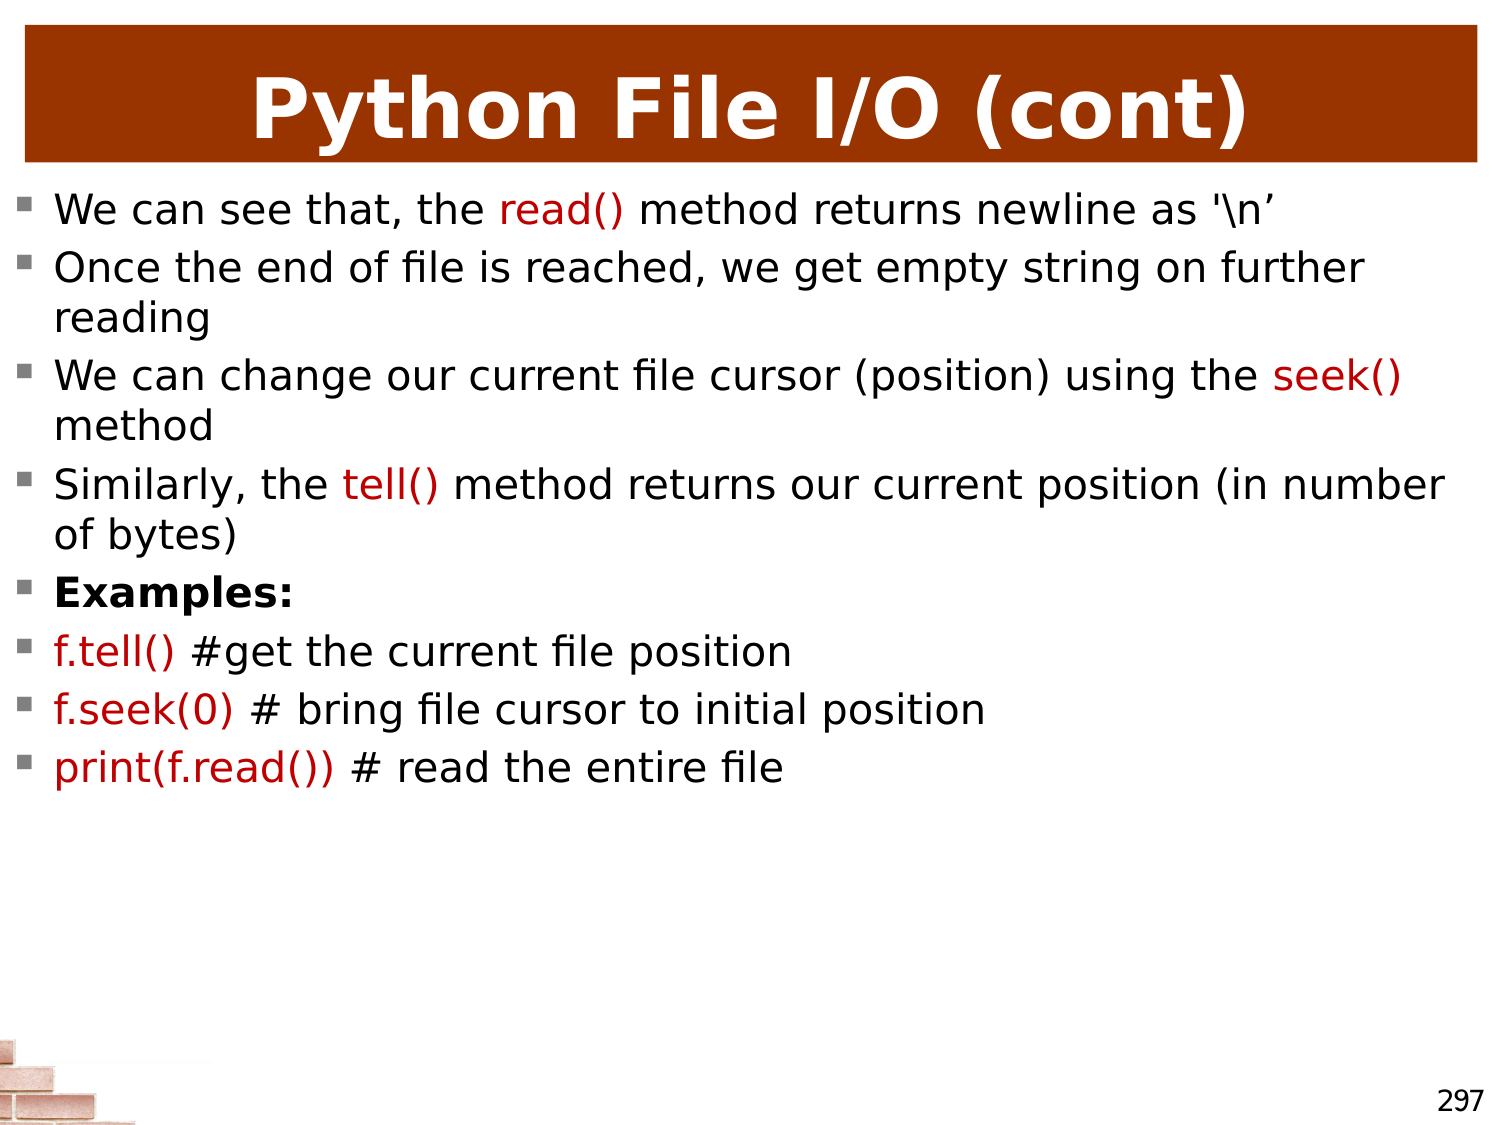

# Python File I/O (cont)
We can see that, the read() method returns newline as '\n’
Once the end of file is reached, we get empty string on further reading
We can change our current file cursor (position) using the seek() method
Similarly, the tell() method returns our current position (in number of bytes)
Examples:
f.tell() #get the current file position
f.seek(0) # bring file cursor to initial position
print(f.read()) # read the entire file

297